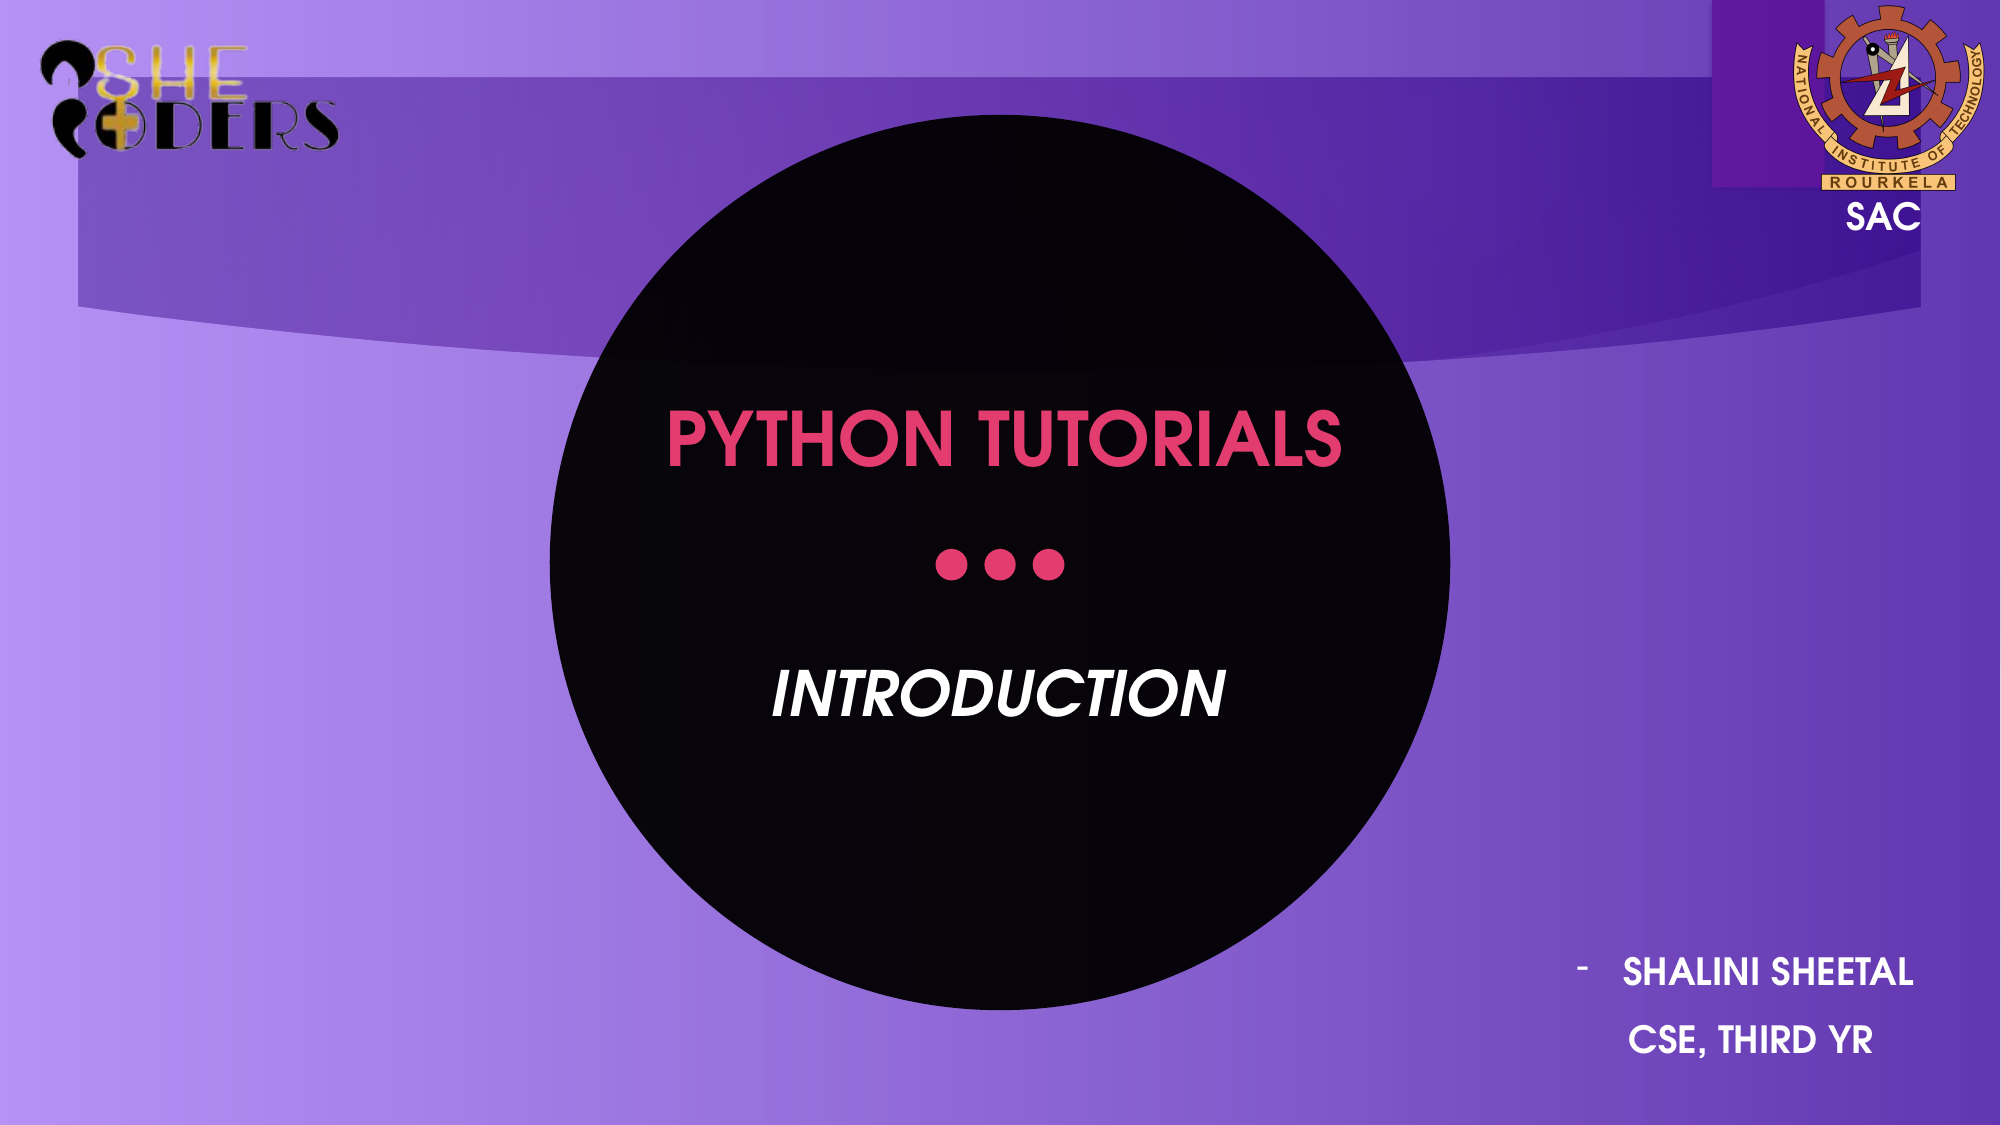

# PYTHON TUTORIALS
INTRODUCTION
SHALINI SHEETAL
     CSE, THIRD YR